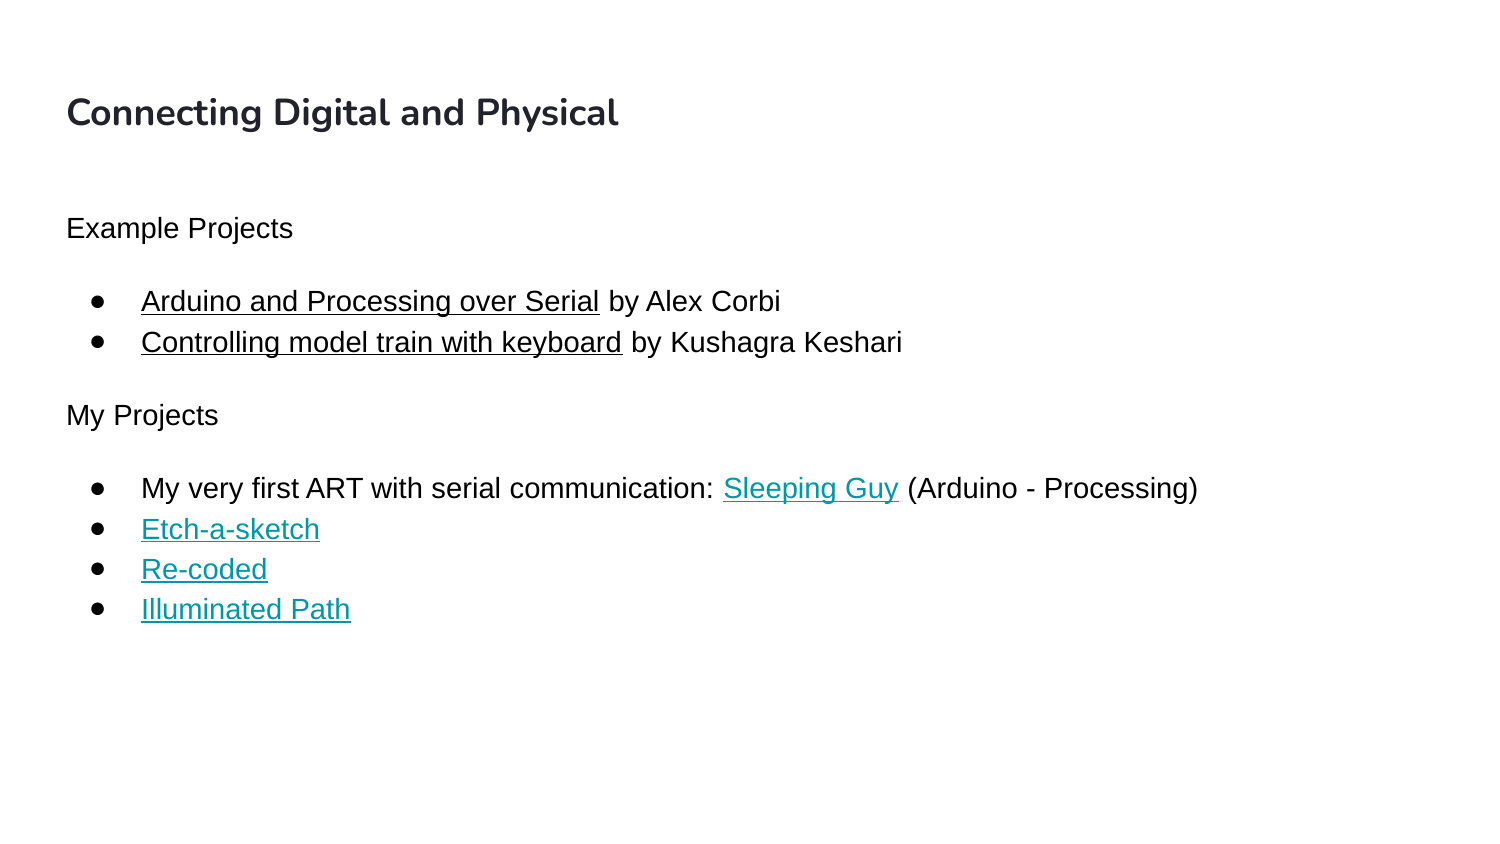

# Connecting Digital and Physical
Example Projects
Arduino and Processing over Serial by Alex Corbi
Controlling model train with keyboard by Kushagra Keshari
My Projects
My very first ART with serial communication: Sleeping Guy (Arduino - Processing)
Etch-a-sketch
Re-coded
Illuminated Path